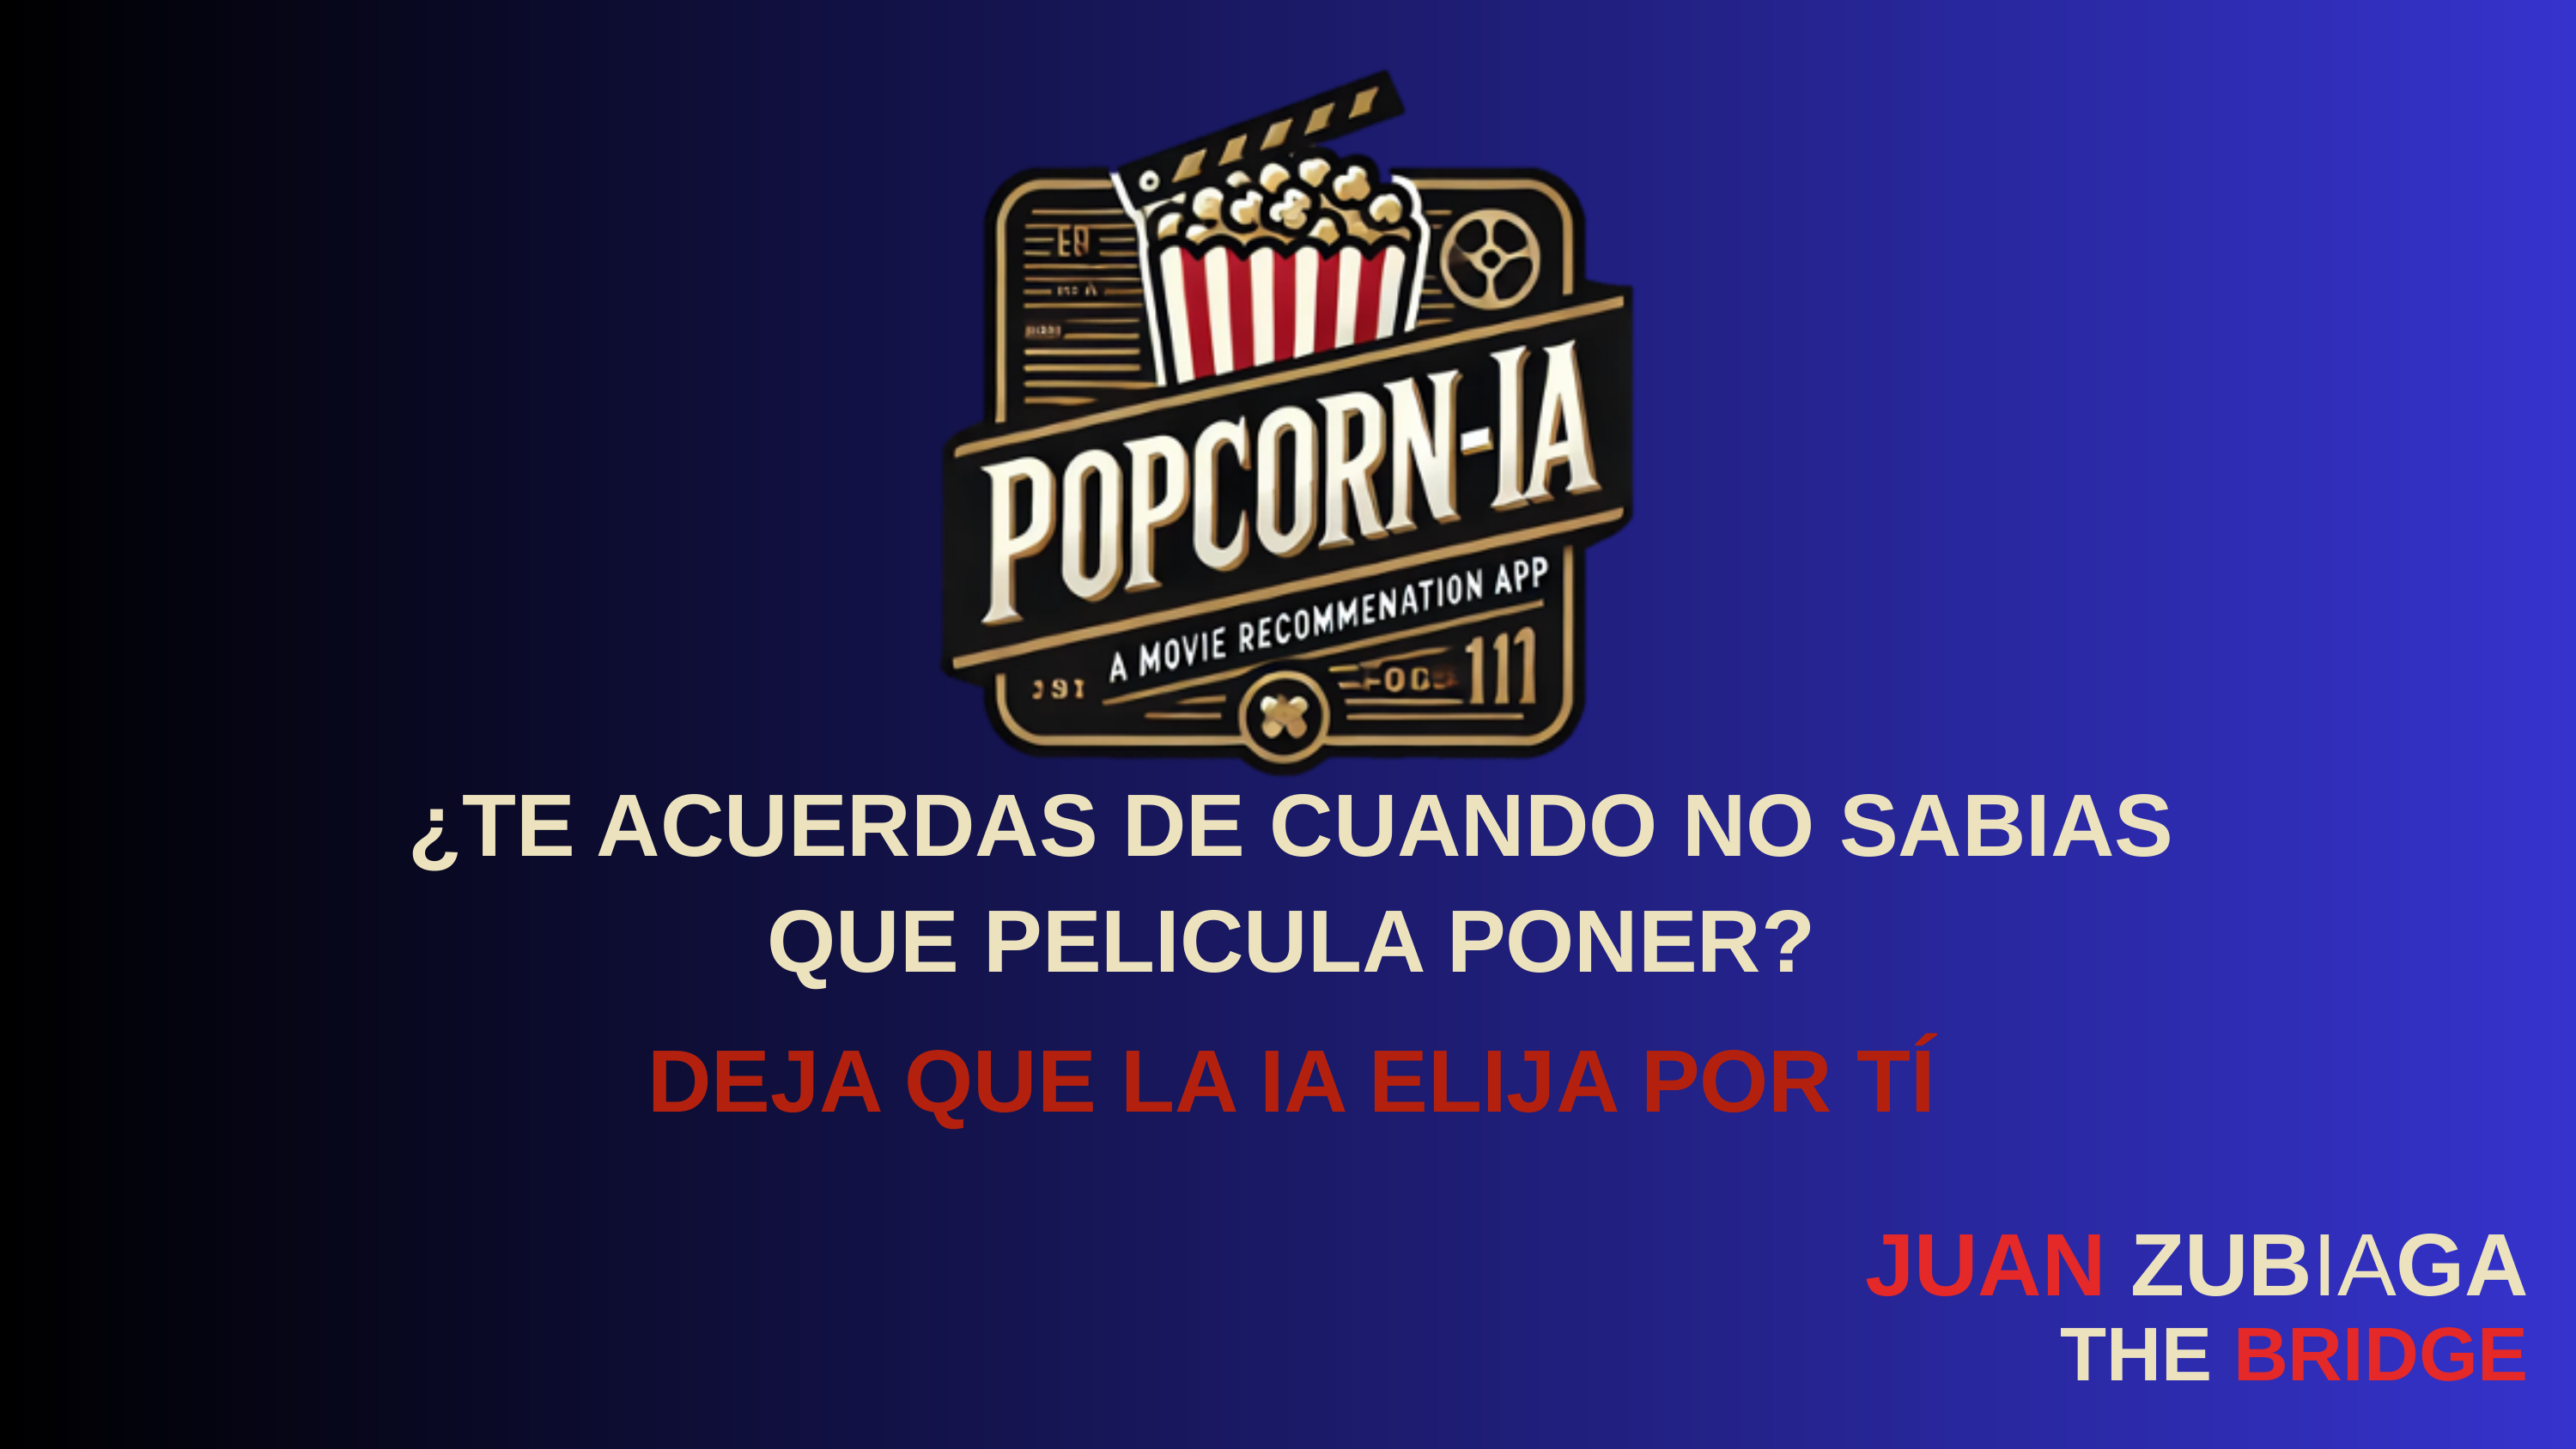

¿TE ACUERDAS DE CUANDO NO SABIAS QUE PELICULA PONER?

DEJA QUE LA IA ELIJA POR TÍ
JUAN ZUBIAGA
THE BRIDGE